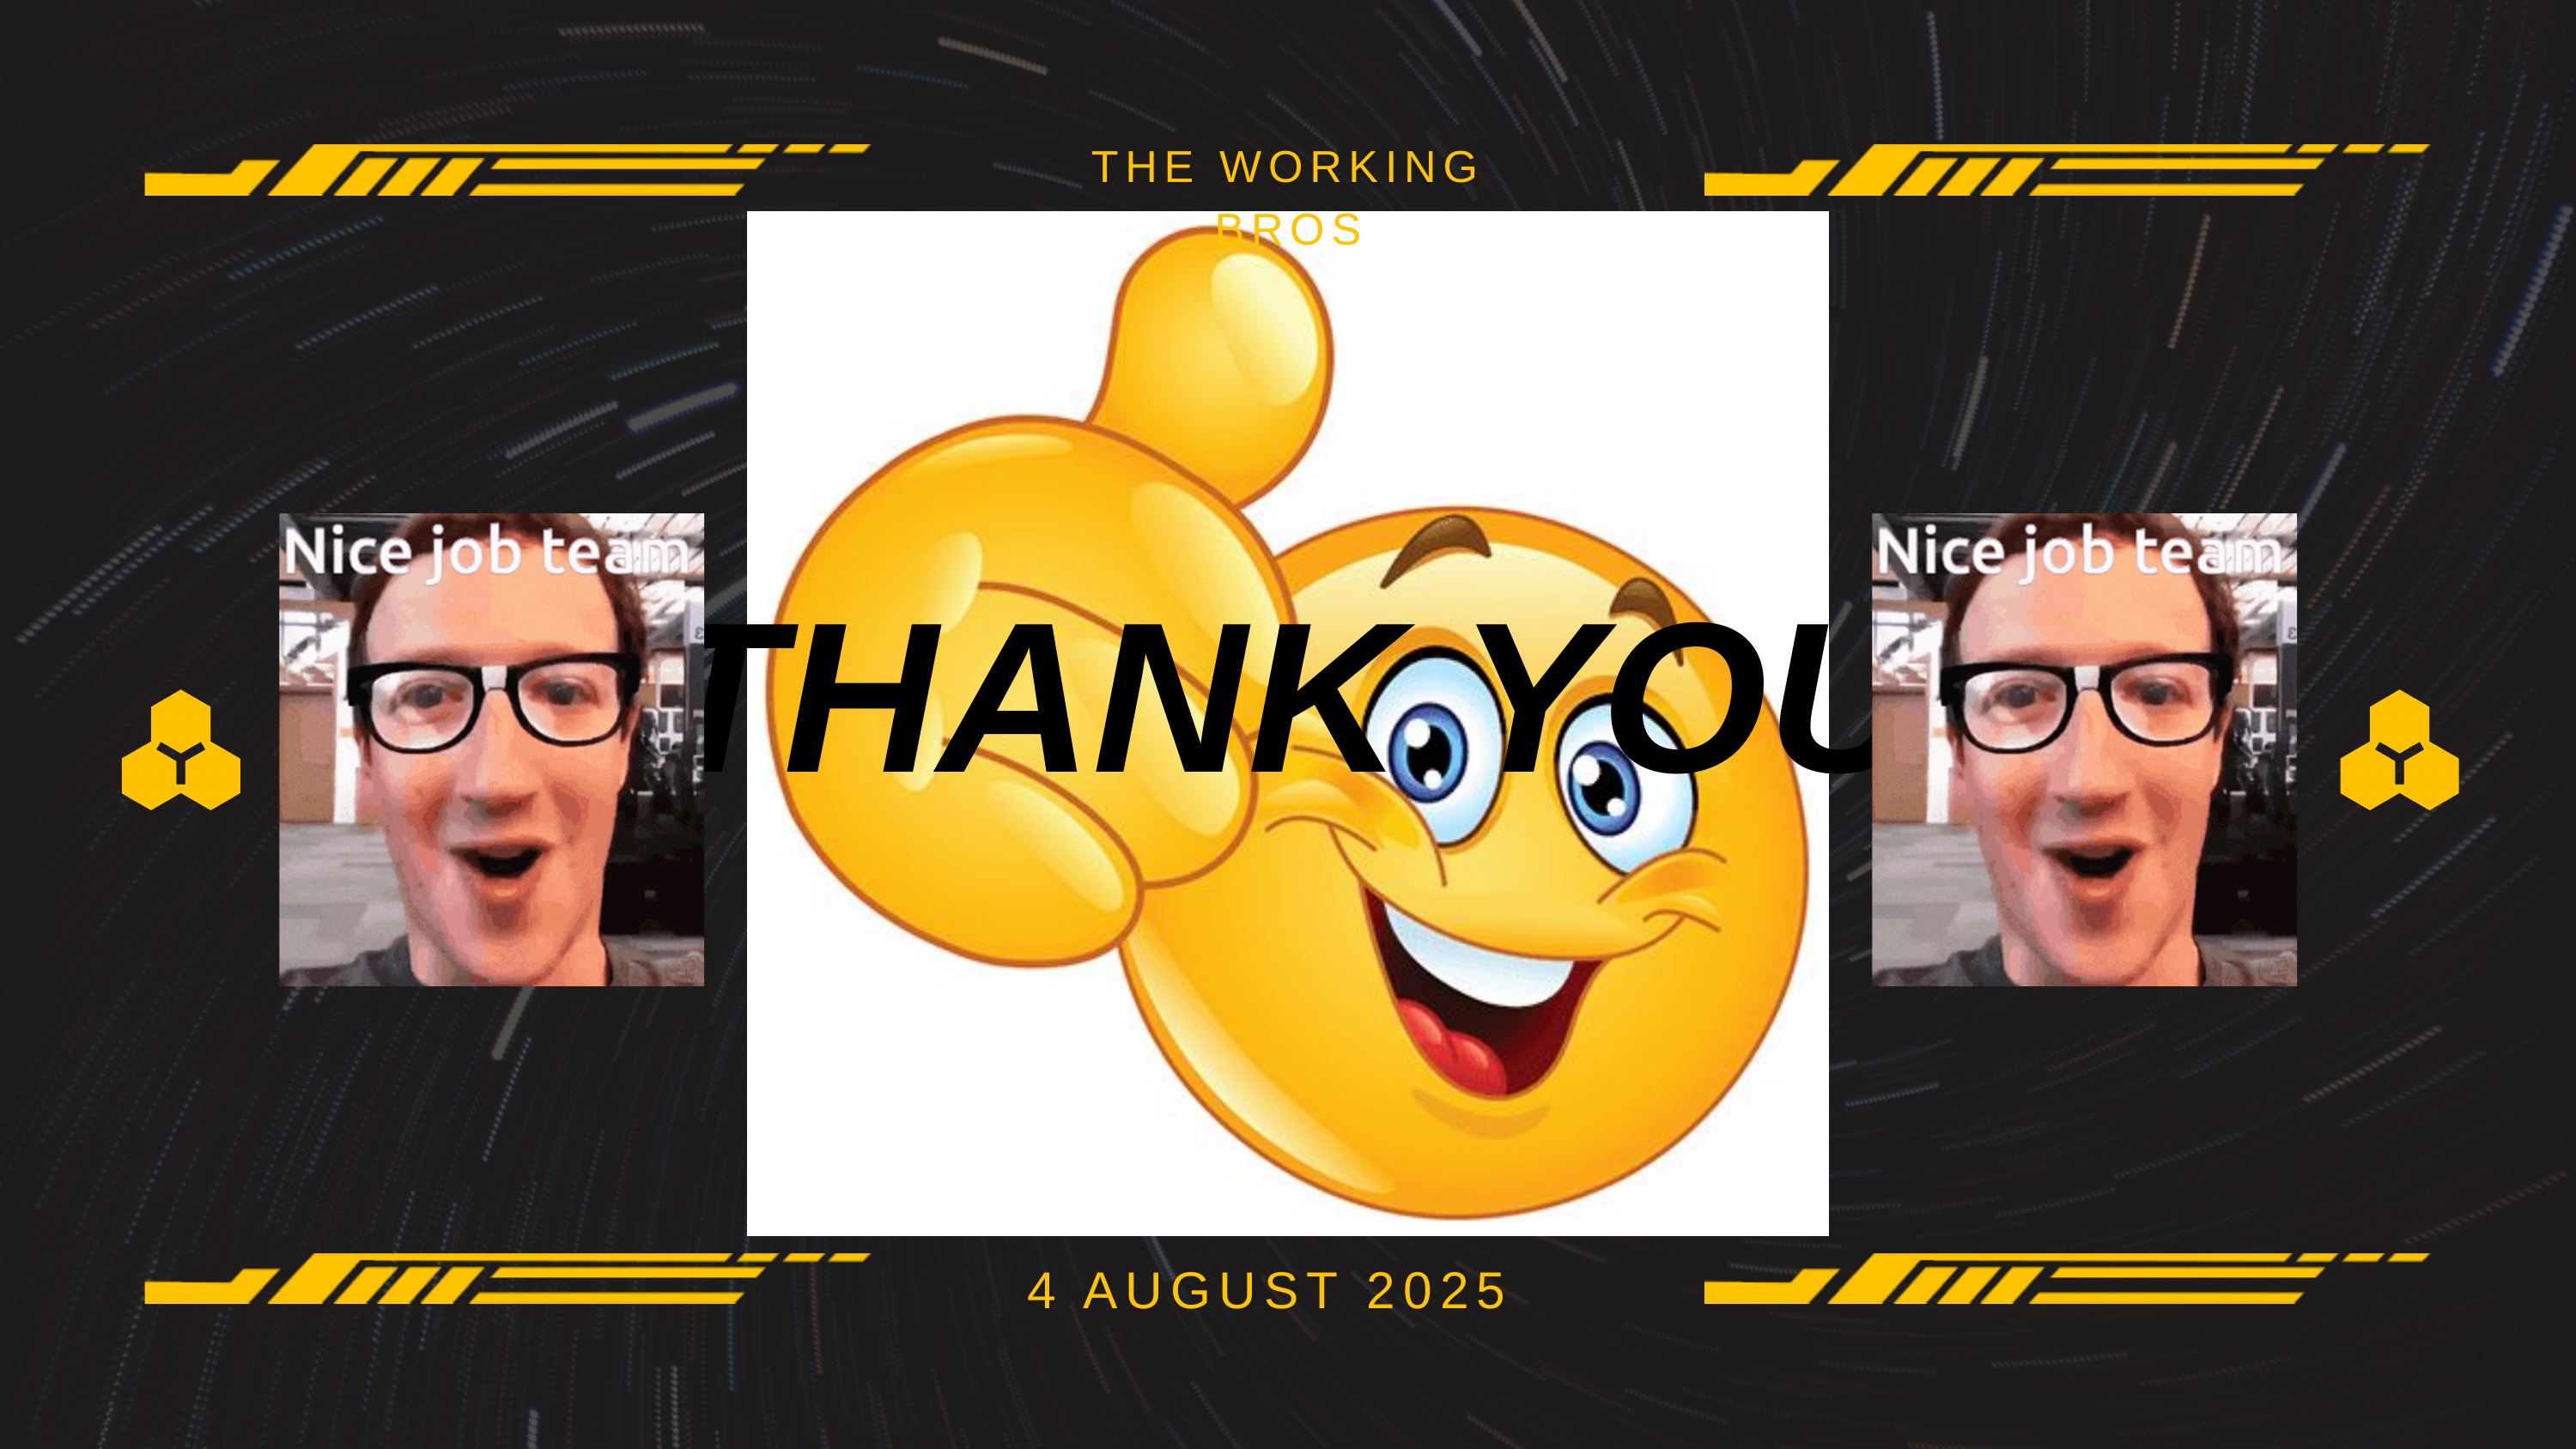

THE WORKING BROS

THANK YOU

4 AUGUST 2025